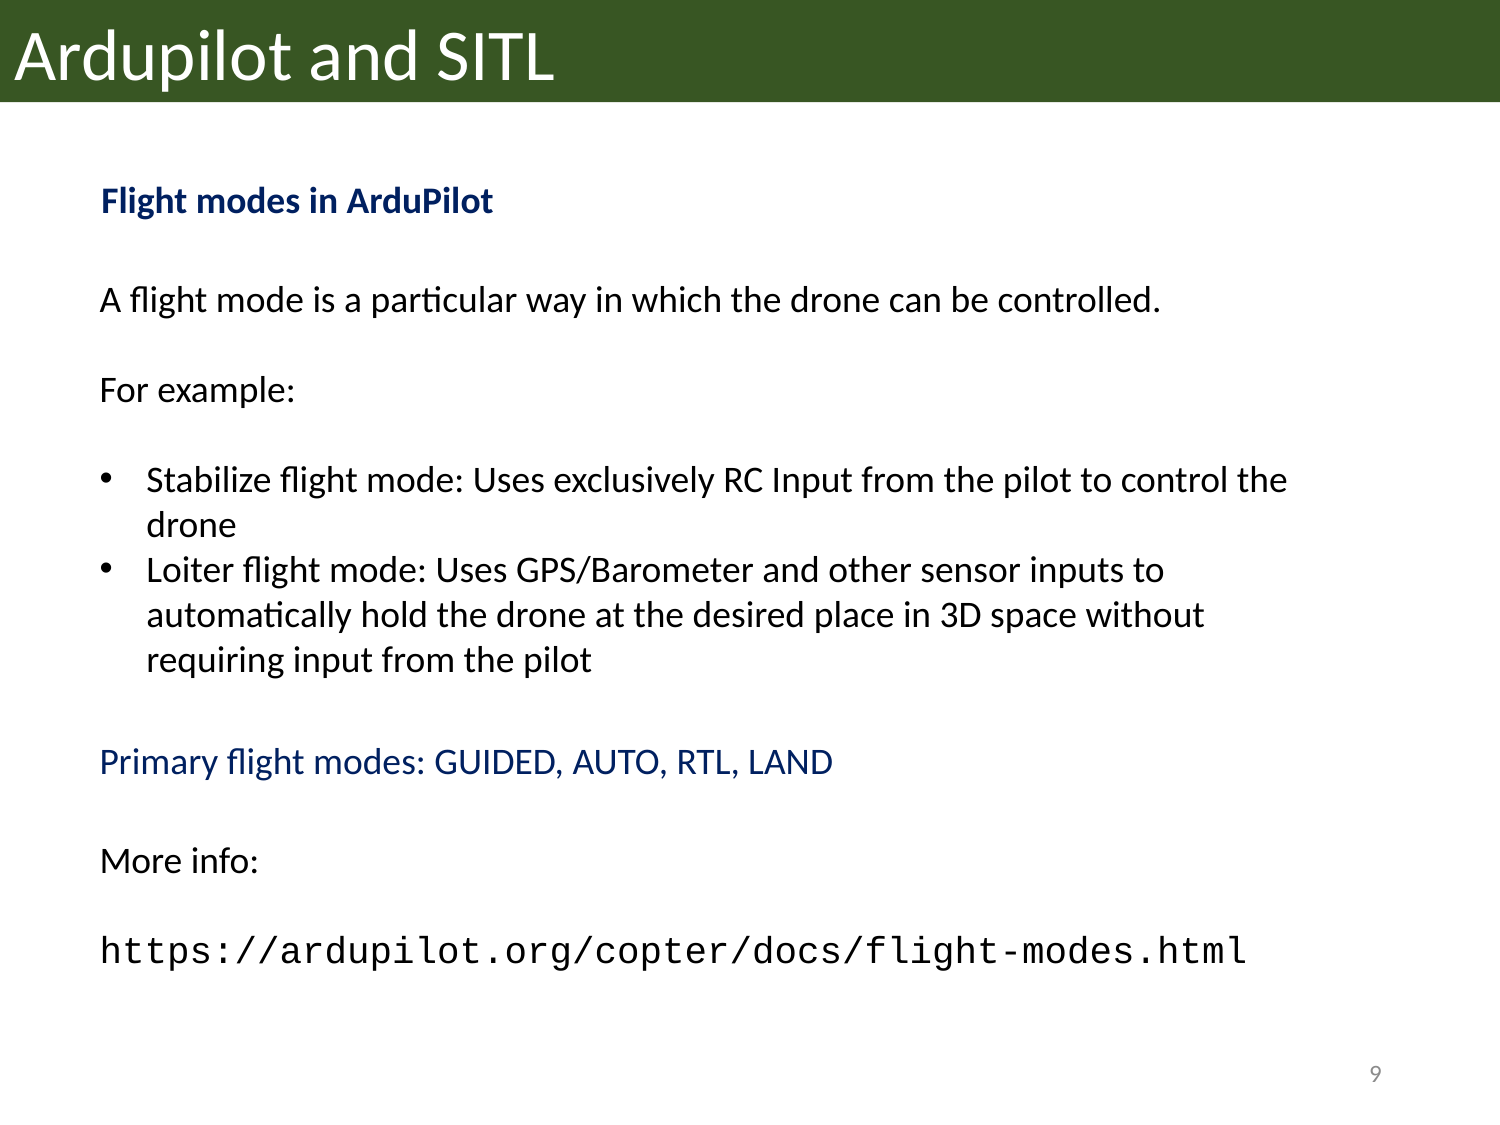

Ardupilot and SITL
Flight modes in ArduPilot
A flight mode is a particular way in which the drone can be controlled.

For example:

Stabilize flight mode: Uses exclusively RC Input from the pilot to control the drone
Loiter flight mode: Uses GPS/Barometer and other sensor inputs to automatically hold the drone at the desired place in 3D space without requiring input from the pilot
Primary flight modes: GUIDED, AUTO, RTL, LAND
More info:

https://ardupilot.org/copter/docs/flight-modes.html
9